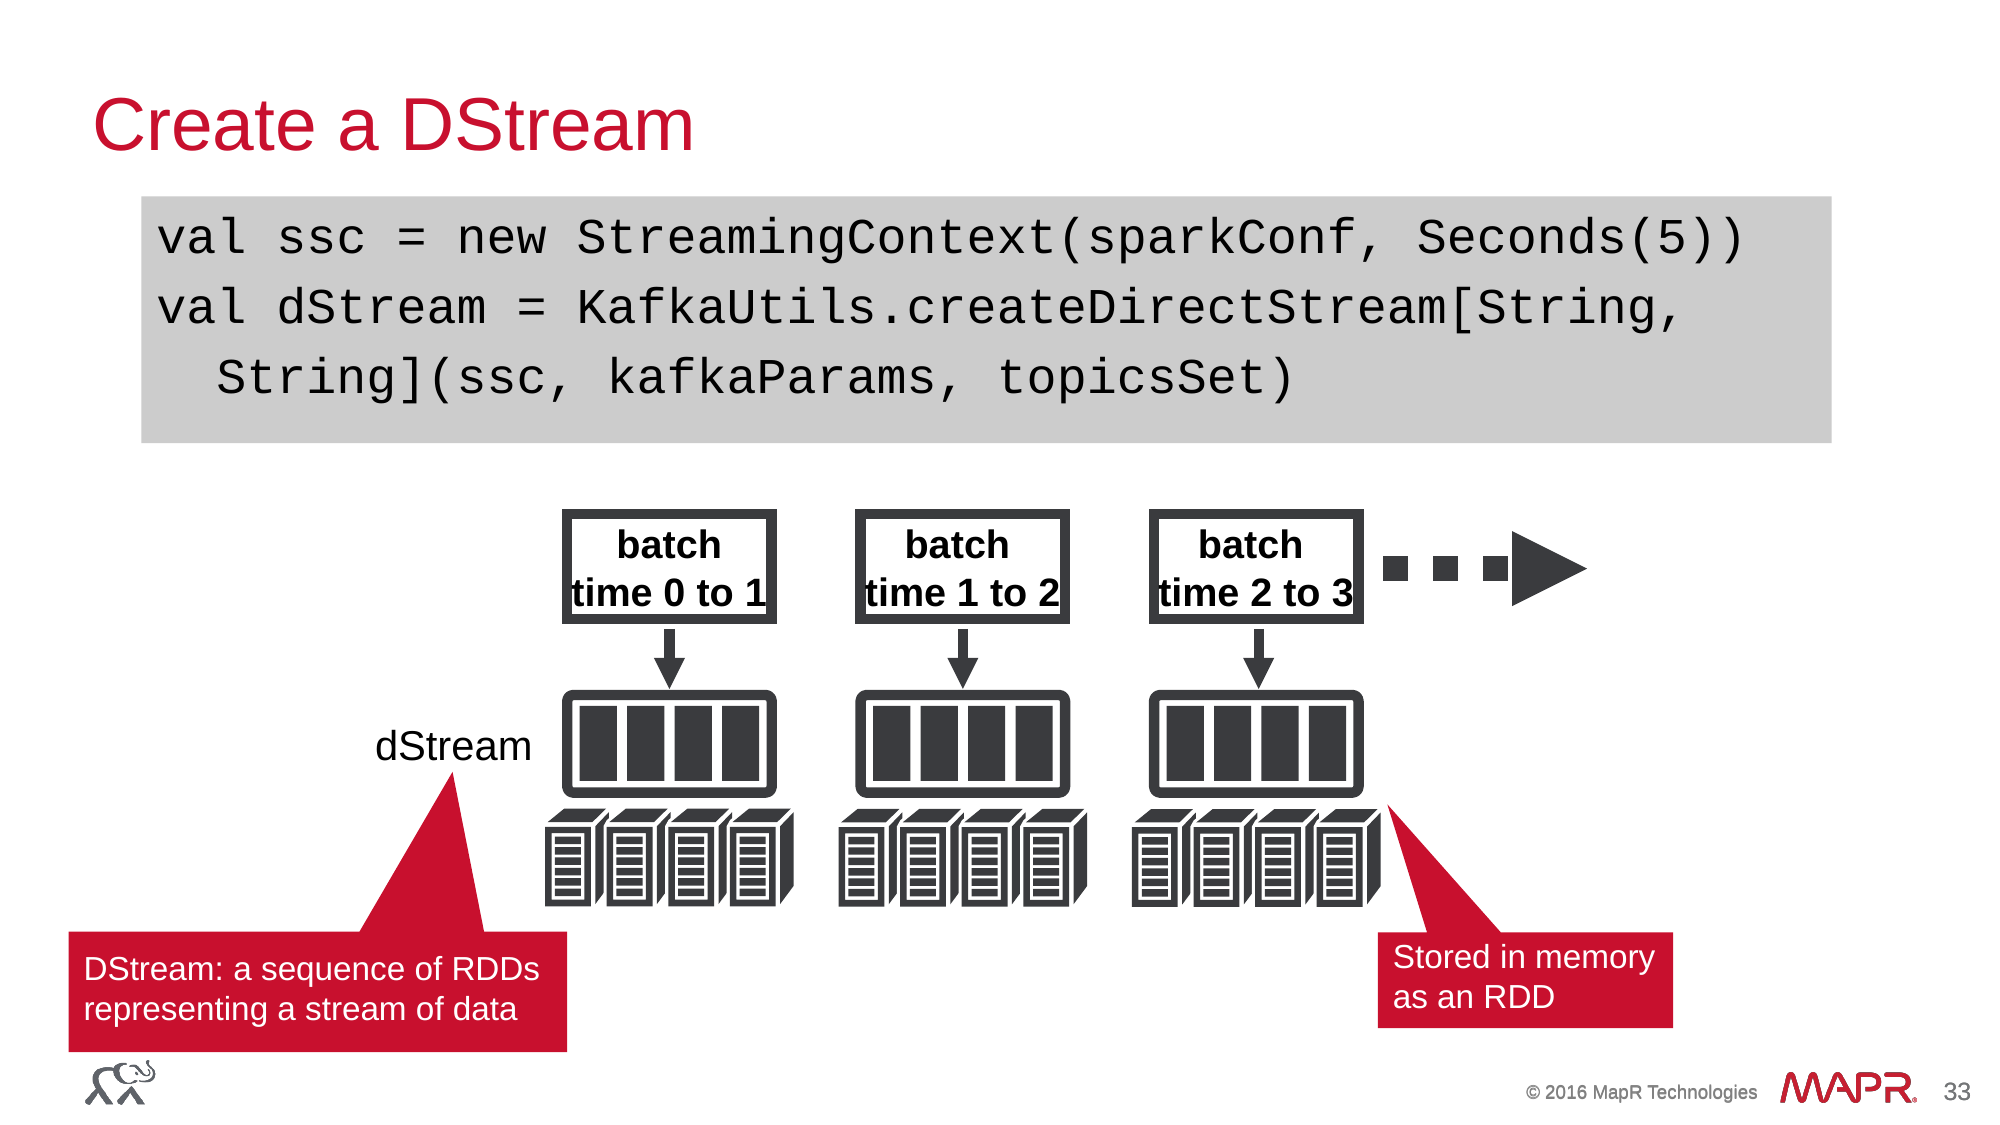

# Create a DStream
val ssc = new StreamingContext(sparkConf, Seconds(5))
val dStream = KafkaUtils.createDirectStream[String,
  String](ssc, kafkaParams, topicsSet)

batch
time 0 to 1
batch
time 1 to 2
batch
time 2 to 3

dStream

DStream: a sequence of RDDs representing a stream of data
Stored in memory as an RDD